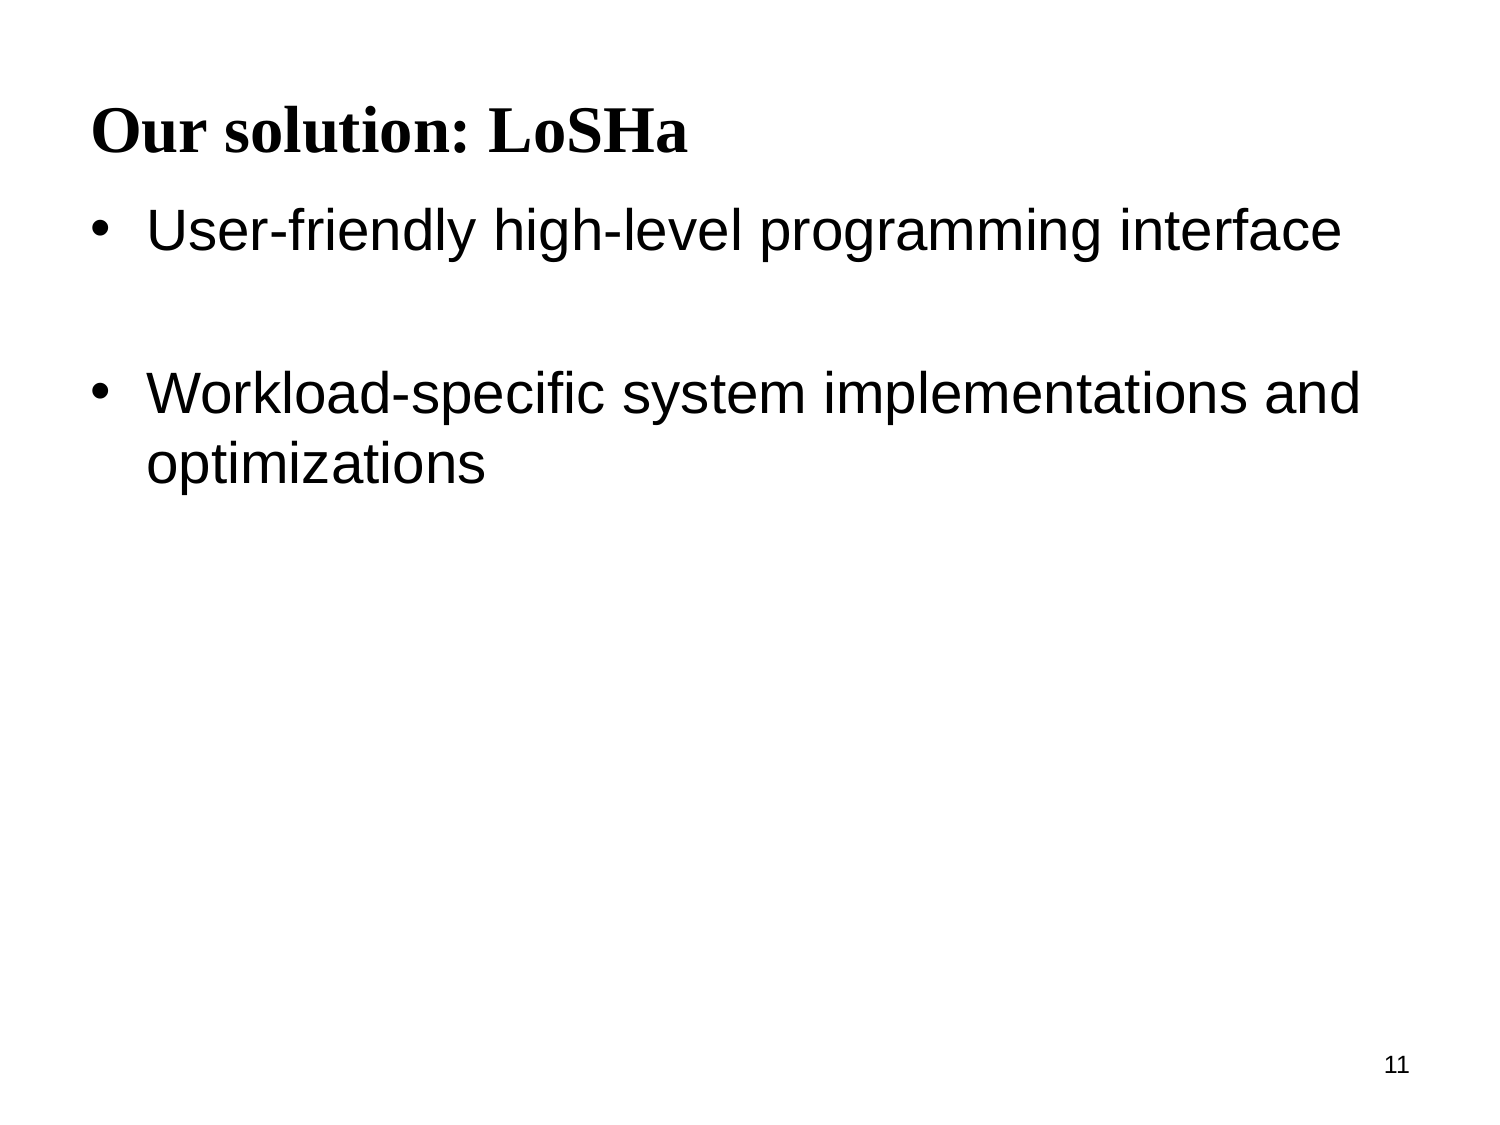

# Our solution: LoSHa
User-friendly high-level programming interface

Workload-specific system implementations and optimizations

11